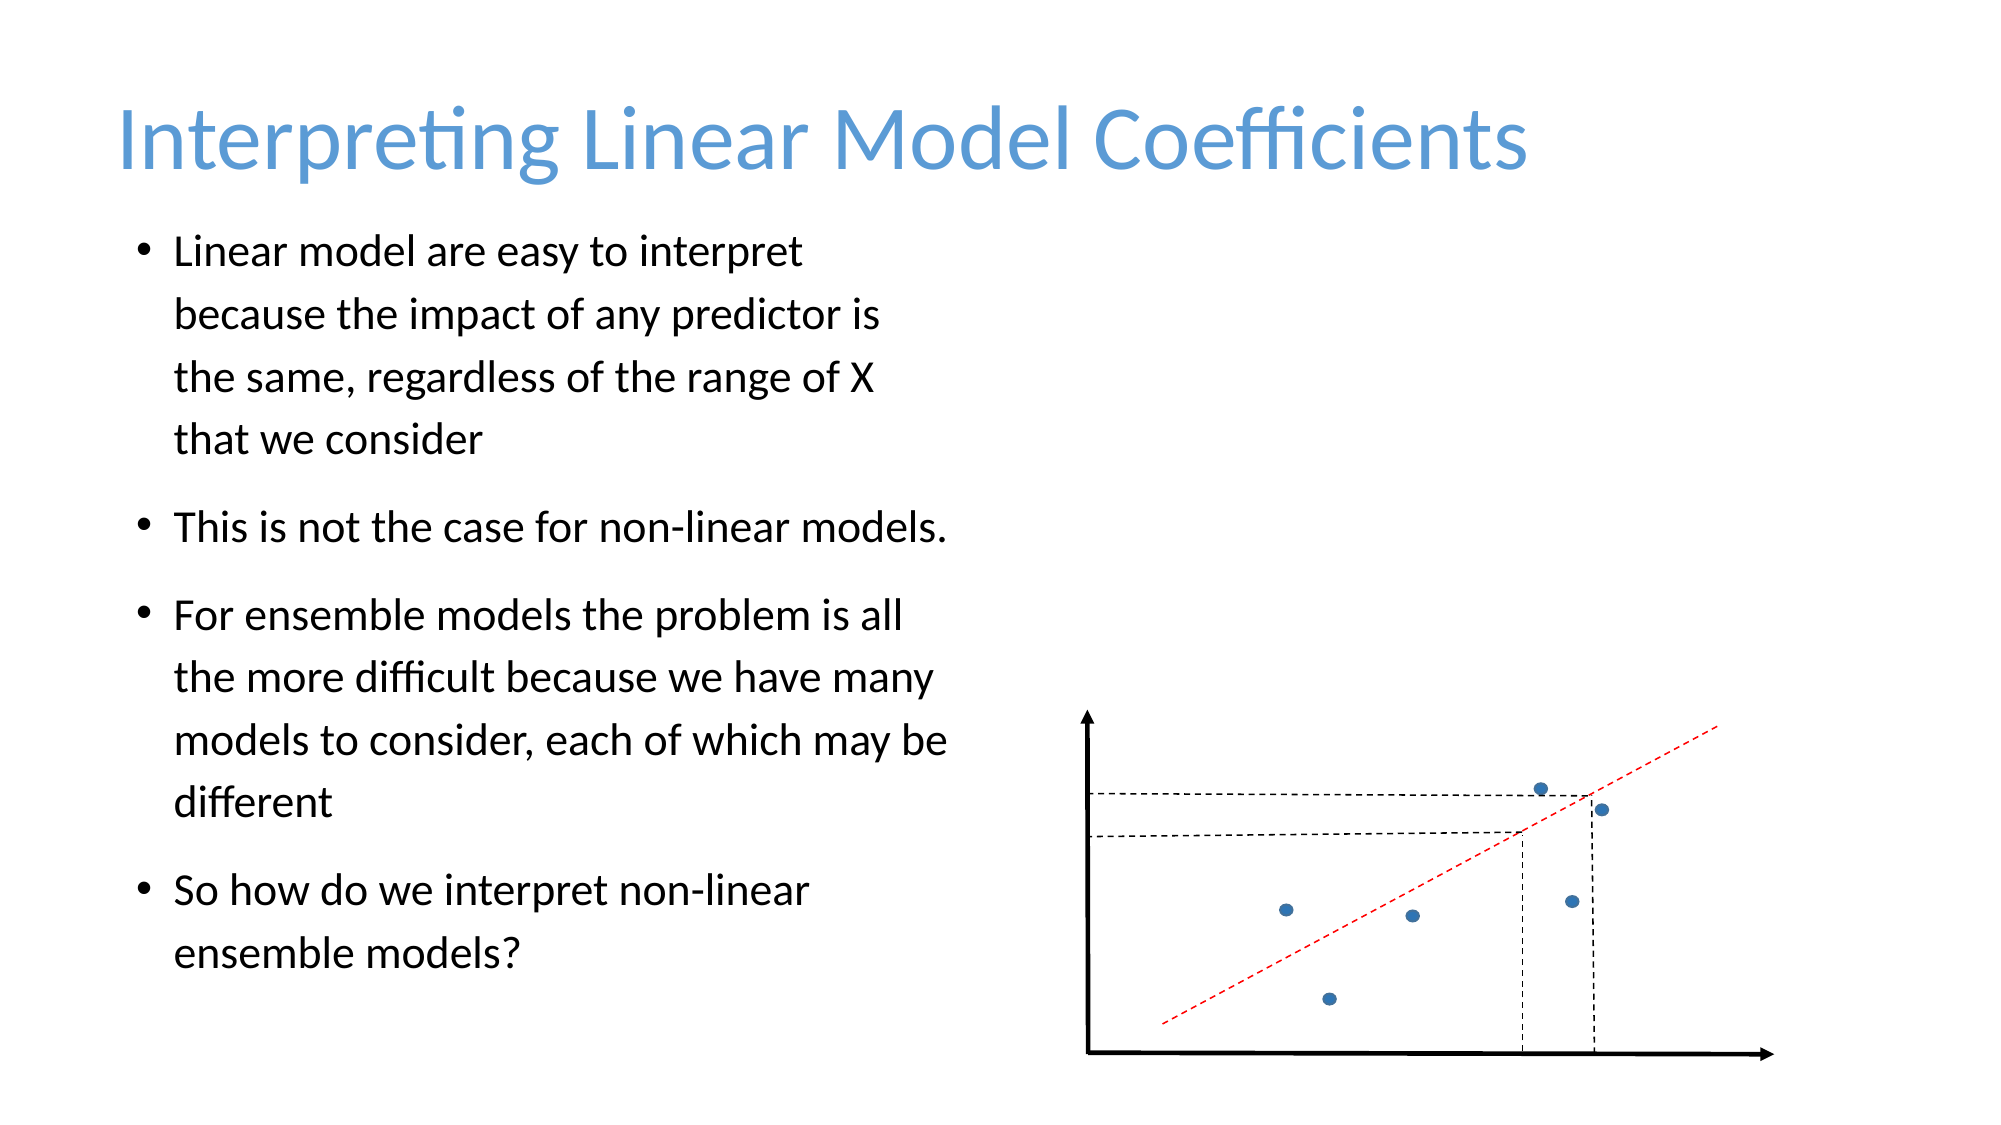

Interpreting Linear Model Coefficients
Linear model are easy to interpret because the impact of any predictor is the same, regardless of the range of X that we consider
This is not the case for non-linear models.
For ensemble models the problem is all the more difficult because we have many models to consider, each of which may be different
So how do we interpret non-linear ensemble models?